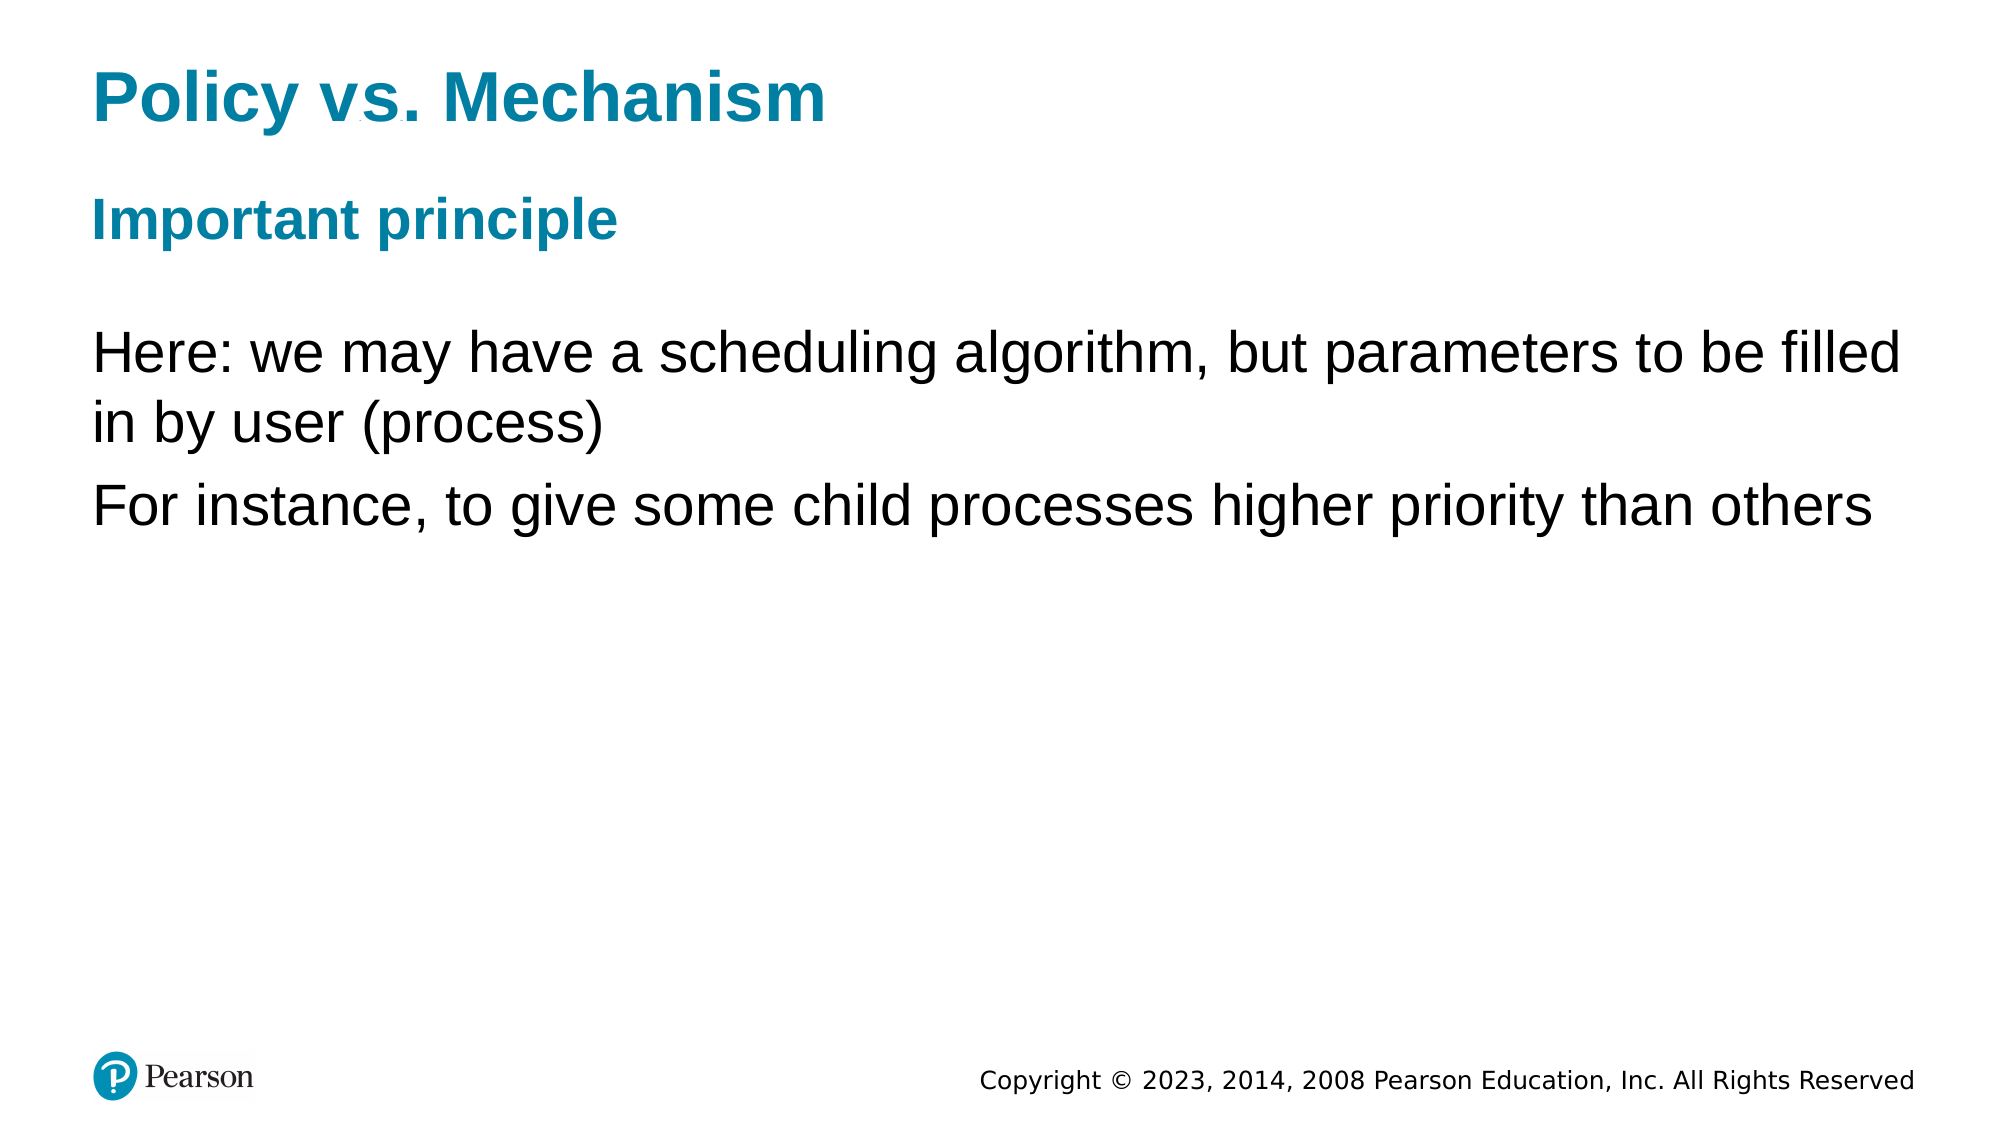

# Policy versus. Mechanism
Important principle
Here: we may have a scheduling algorithm, but parameters to be filled in by user (process)
For instance, to give some child processes higher priority than others